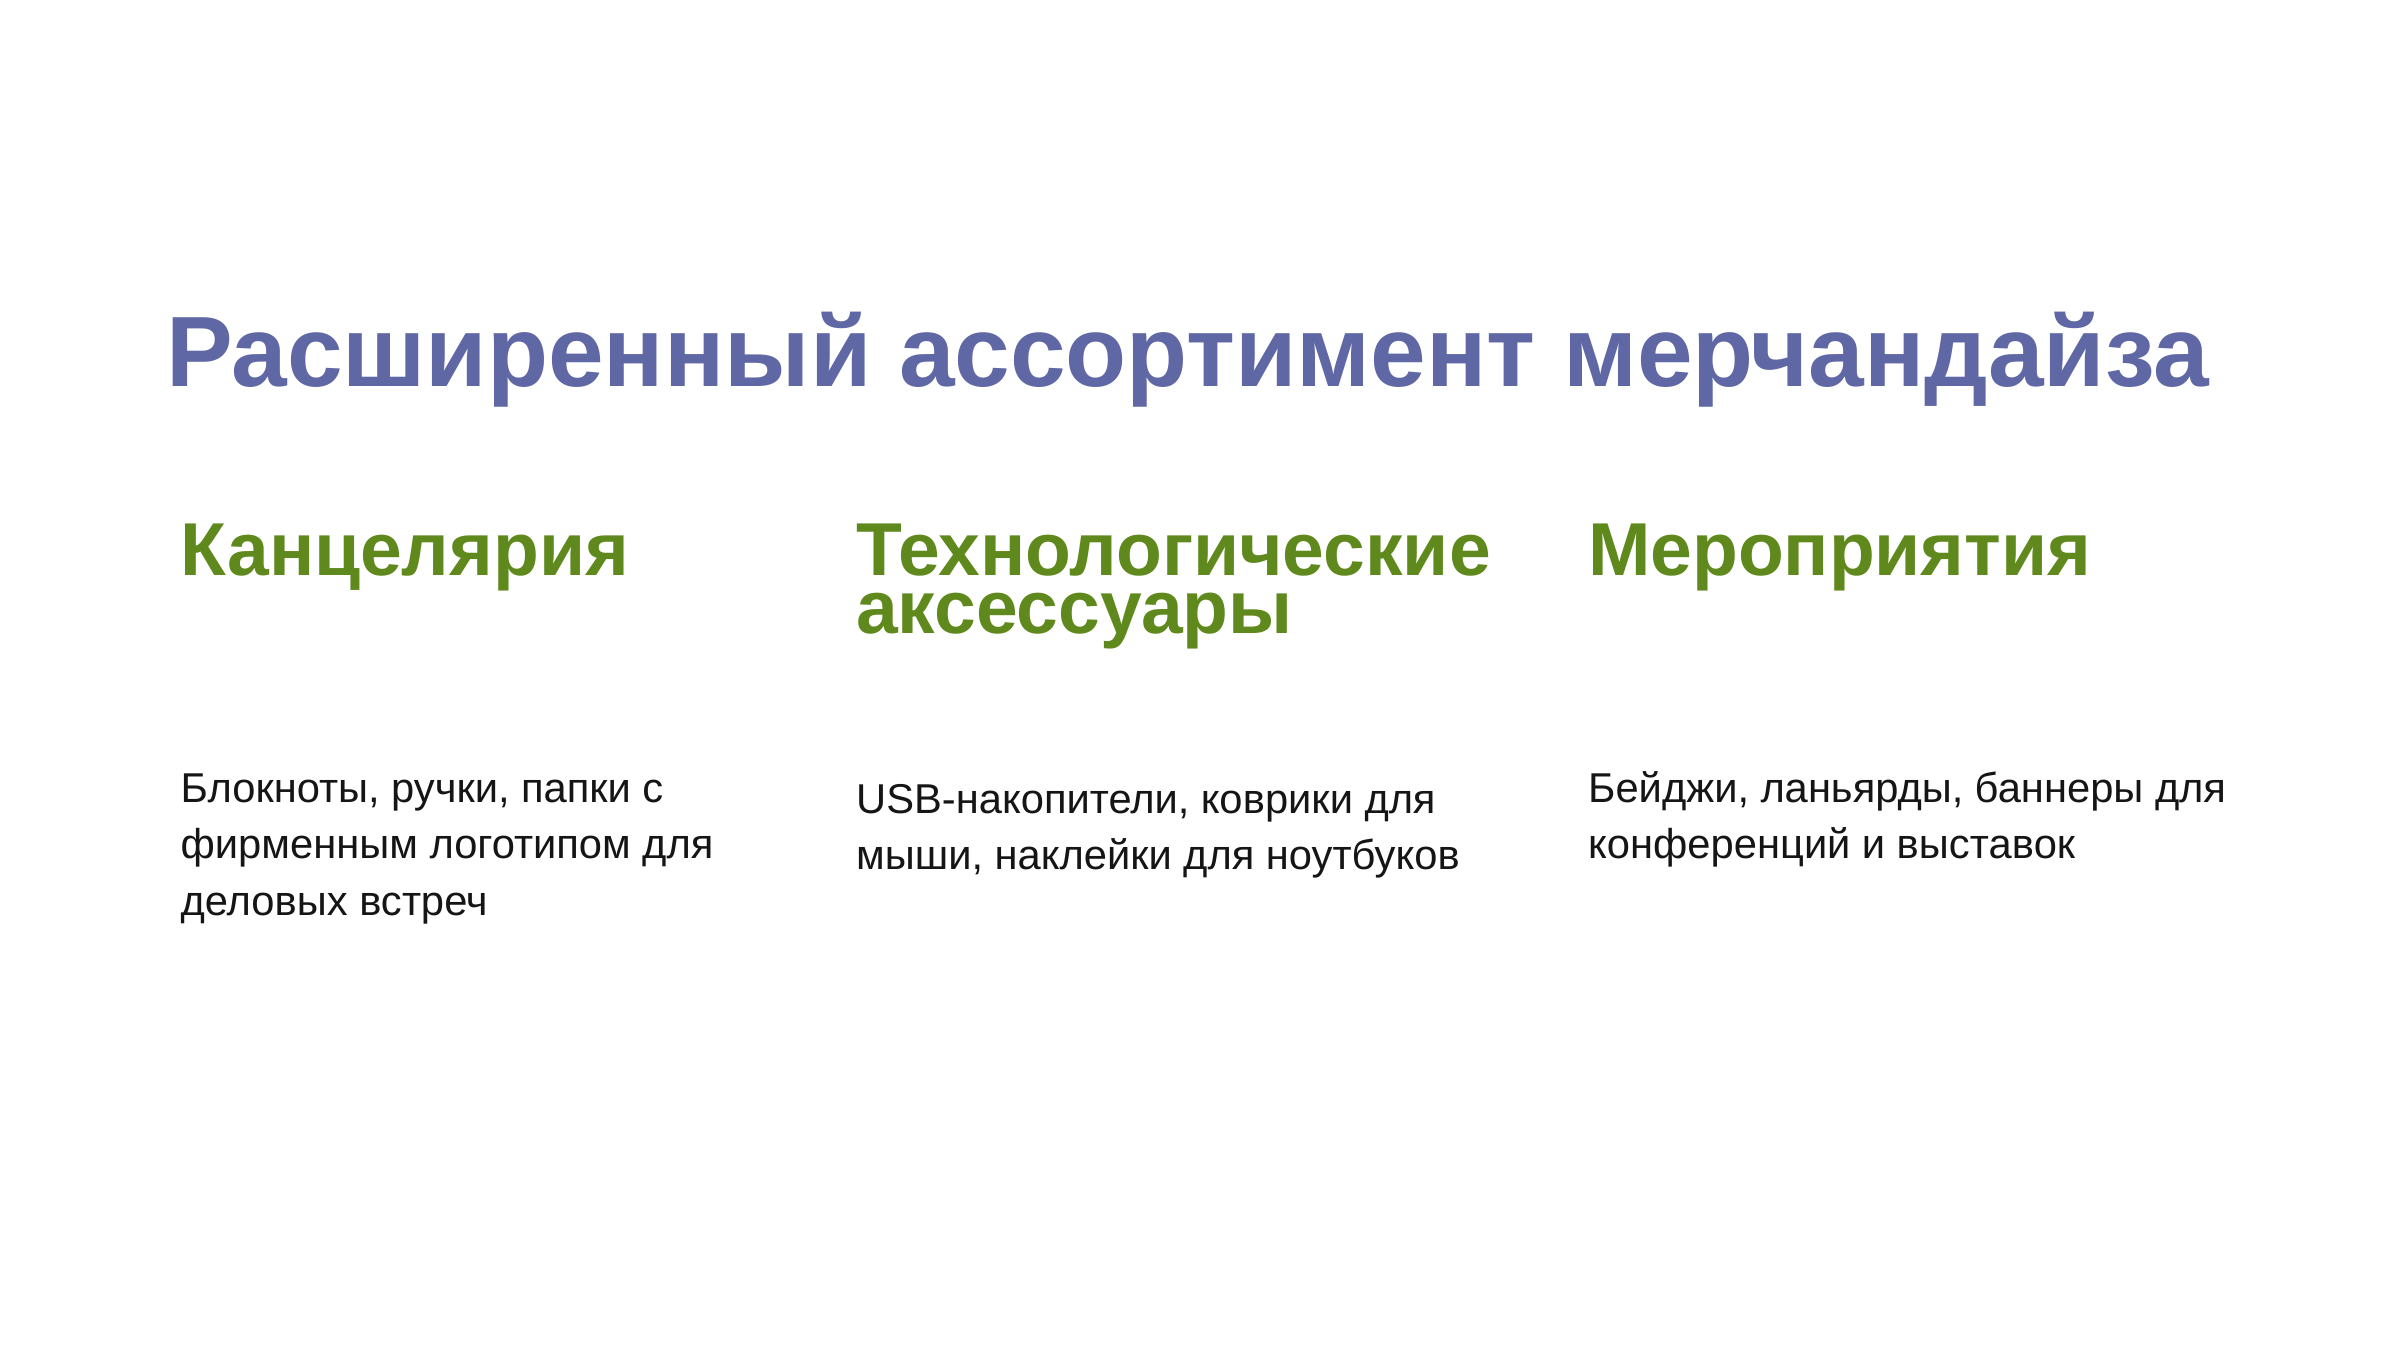

Расширенный ассортимент мерчандайза
Канцелярия
Технологические аксессуары
Мероприятия
Блокноты, ручки, папки с фирменным логотипом для деловых встреч
Бейджи, ланьярды, баннеры для конференций и выставок
USB-накопители, коврики для мыши, наклейки для ноутбуков